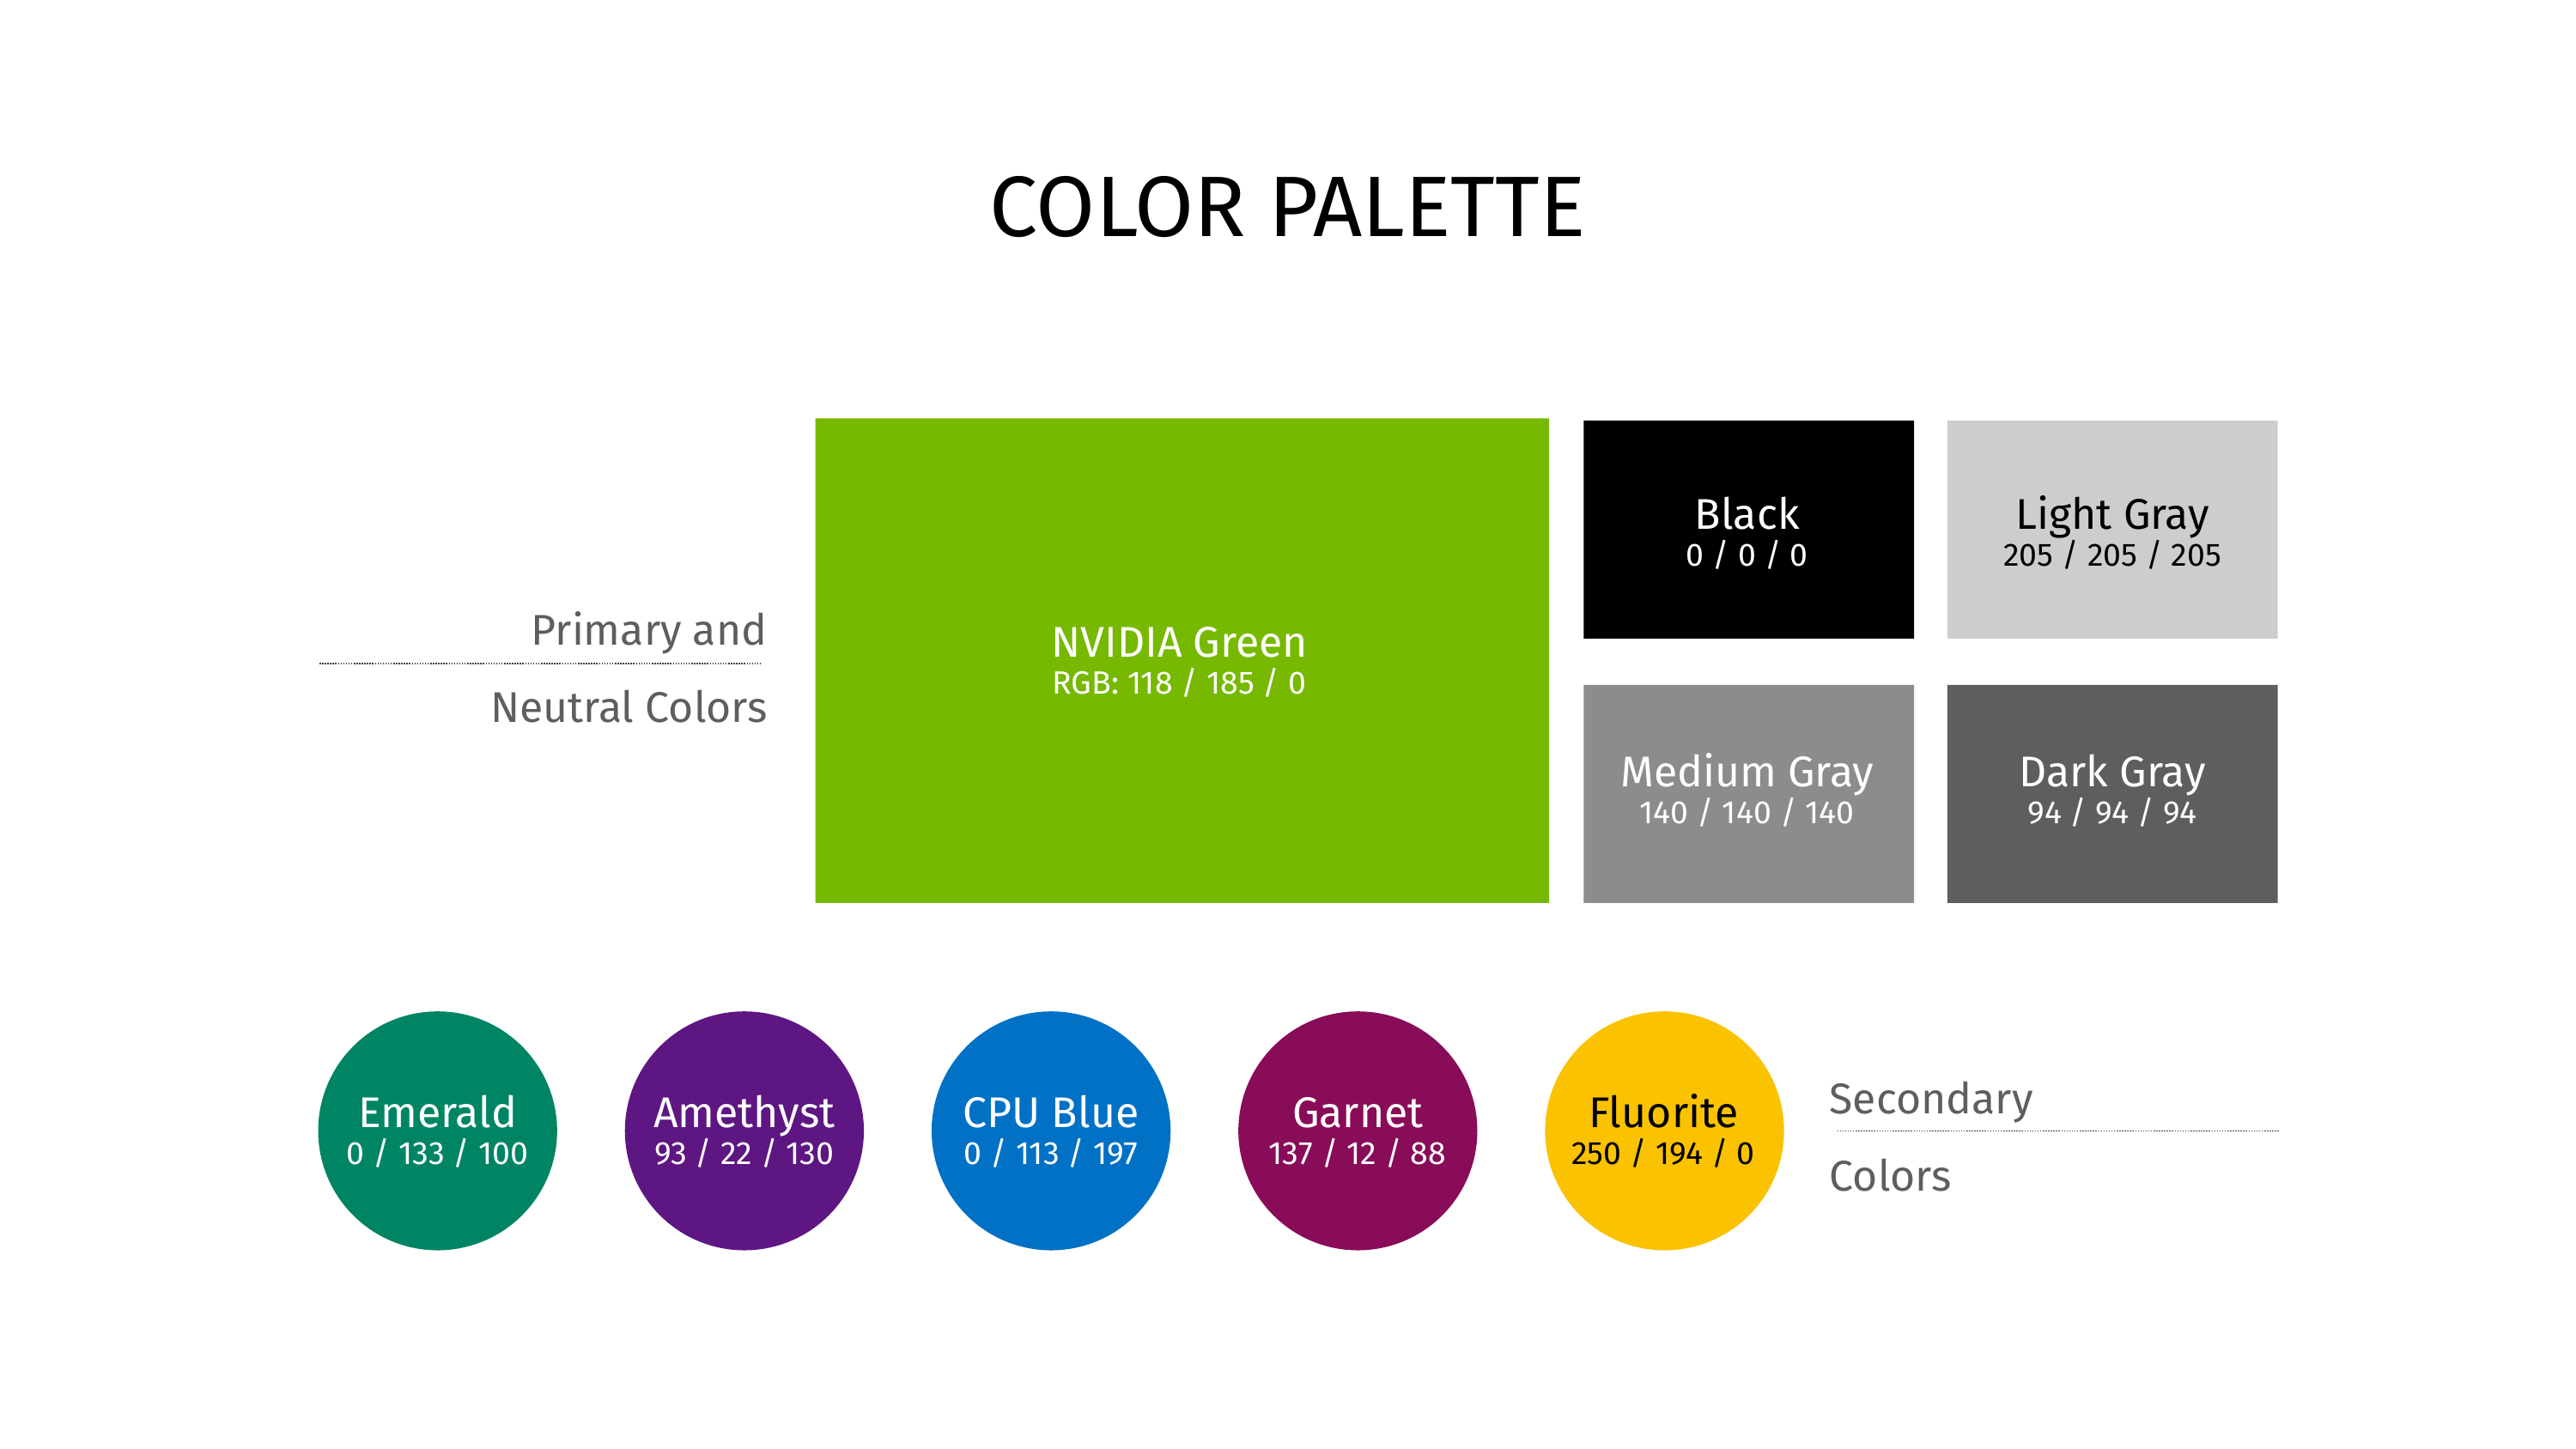

# Color palette

Black
0 / 0 / 0
Light Gray
205 / 205 / 205
Primary and
Neutral Colors
NVIDIA Green
RGB: 118 / 185 / 0
Dark Gray
94 / 94 / 94
Medium Gray
140 / 140 / 140

Secondary
Colors
Emerald
0 / 133 / 100
CPU Blue
0 / 113 / 197
Garnet
137 / 12 / 88
Fluorite
250 / 194 / 0
Amethyst
93 / 22 / 130